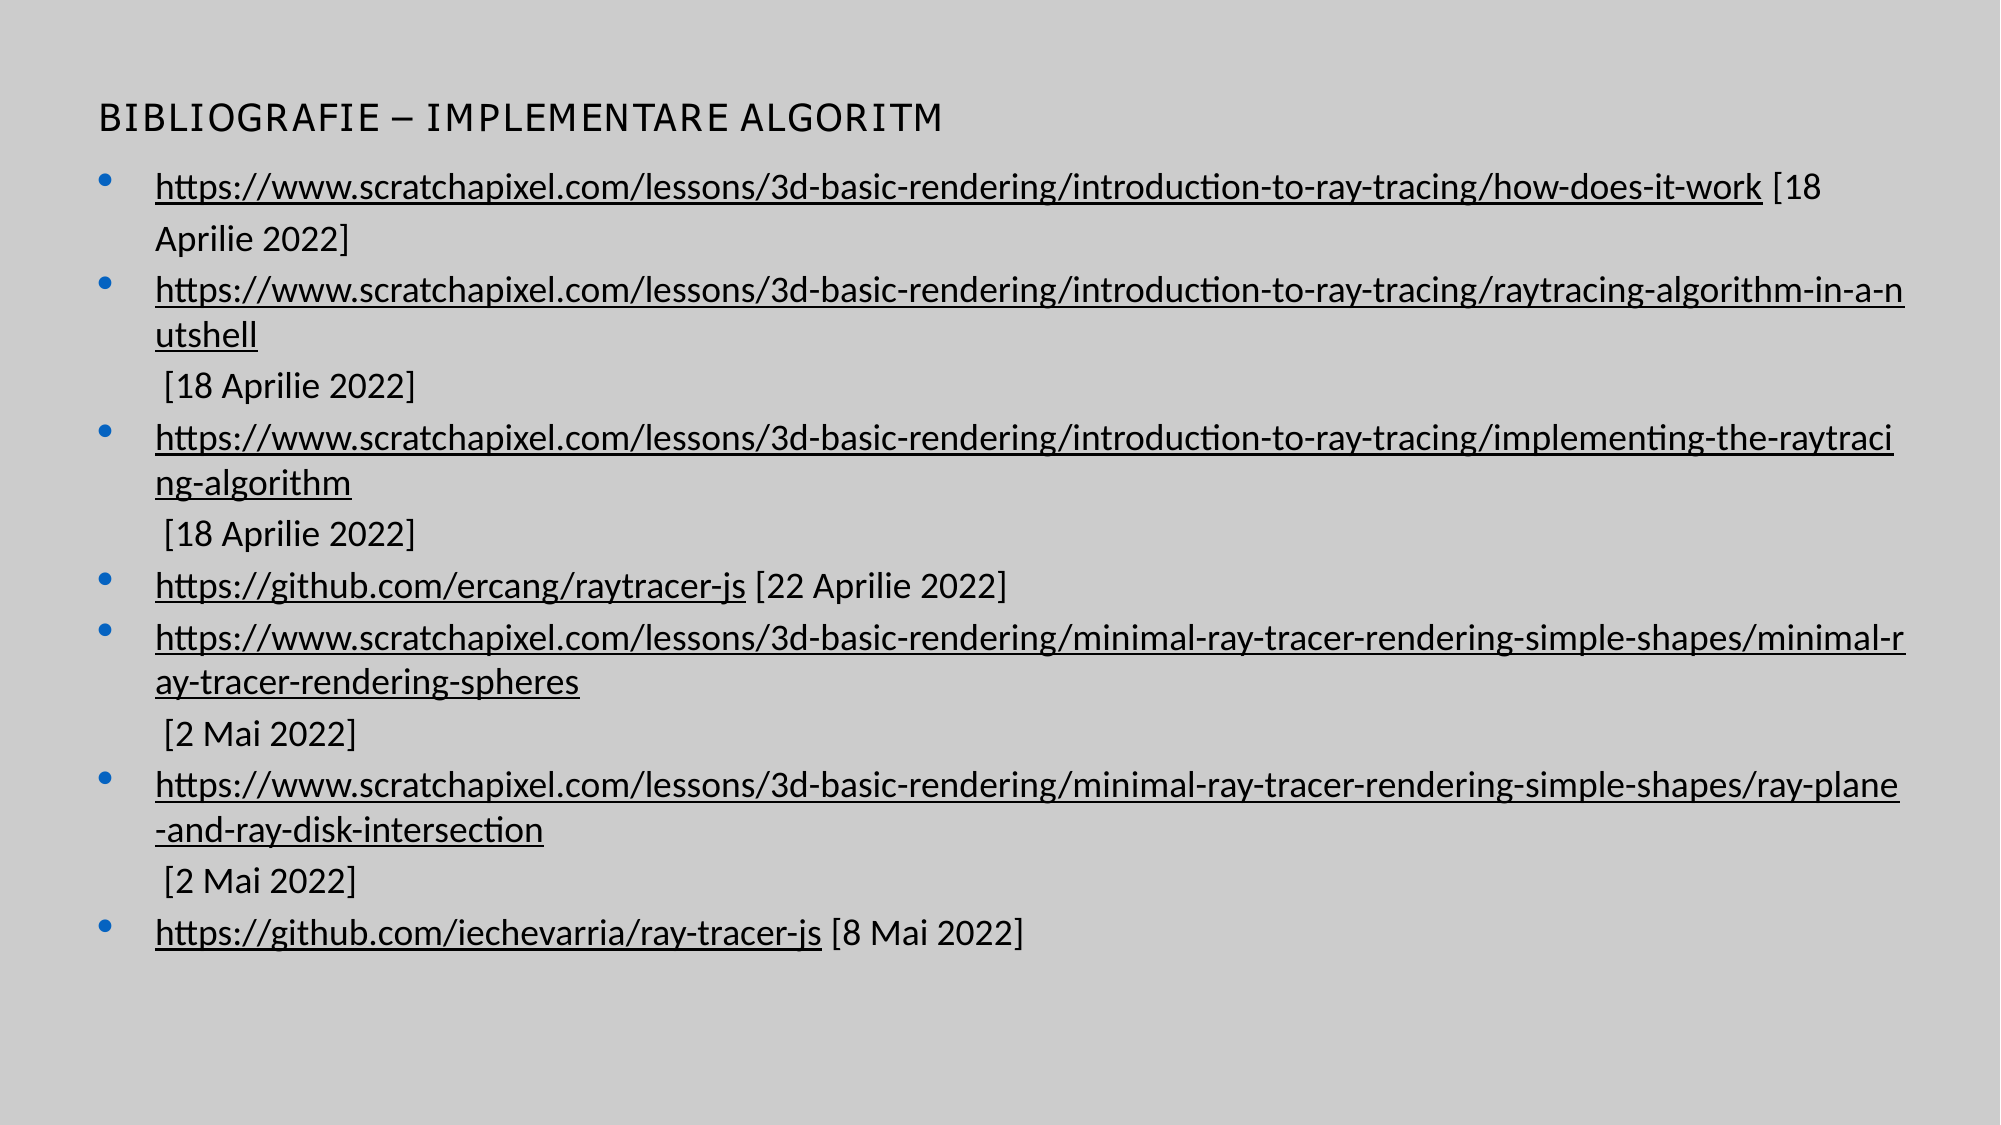

BIBLIOGRAFIE – IMPLEMENTARE ALGORITM
https://www.scratchapixel.com/lessons/3d-basic-rendering/introduction-to-ray-tracing/how-does-it-work [18 Aprilie 2022]
https://www.scratchapixel.com/lessons/3d-basic-rendering/introduction-to-ray-tracing/raytracing-algorithm-in-a-nutshell [18 Aprilie 2022]
https://www.scratchapixel.com/lessons/3d-basic-rendering/introduction-to-ray-tracing/implementing-the-raytracing-algorithm [18 Aprilie 2022]
https://github.com/ercang/raytracer-js [22 Aprilie 2022]
https://www.scratchapixel.com/lessons/3d-basic-rendering/minimal-ray-tracer-rendering-simple-shapes/minimal-ray-tracer-rendering-spheres [2 Mai 2022]
https://www.scratchapixel.com/lessons/3d-basic-rendering/minimal-ray-tracer-rendering-simple-shapes/ray-plane-and-ray-disk-intersection [2 Mai 2022]
https://github.com/iechevarria/ray-tracer-js [8 Mai 2022]
BIBLIOGRAFIE – IMPLEMENTARE ALGORITM
https://www.scratchapixel.com/lessons/3d-basic-rendering/introduction-to-ray-tracing/how-does-it-work [18 Aprilie 2022]
https://www.scratchapixel.com/lessons/3d-basic-rendering/introduction-to-ray-tracing/raytracing-algorithm-in-a-nutshell [18 Aprilie 2022]
https://www.scratchapixel.com/lessons/3d-basic-rendering/introduction-to-ray-tracing/implementing-the-raytracing-algorithm [18 Aprilie 2022]
https://github.com/ercang/raytracer-js [22 Aprilie 2022]
https://www.scratchapixel.com/lessons/3d-basic-rendering/minimal-ray-tracer-rendering-simple-shapes/minimal-ray-tracer-rendering-spheres [2 Mai 2022]
https://www.scratchapixel.com/lessons/3d-basic-rendering/minimal-ray-tracer-rendering-simple-shapes/ray-plane-and-ray-disk-intersection [2 Mai 2022]
https://github.com/iechevarria/ray-tracer-js [8 Mai 2022]